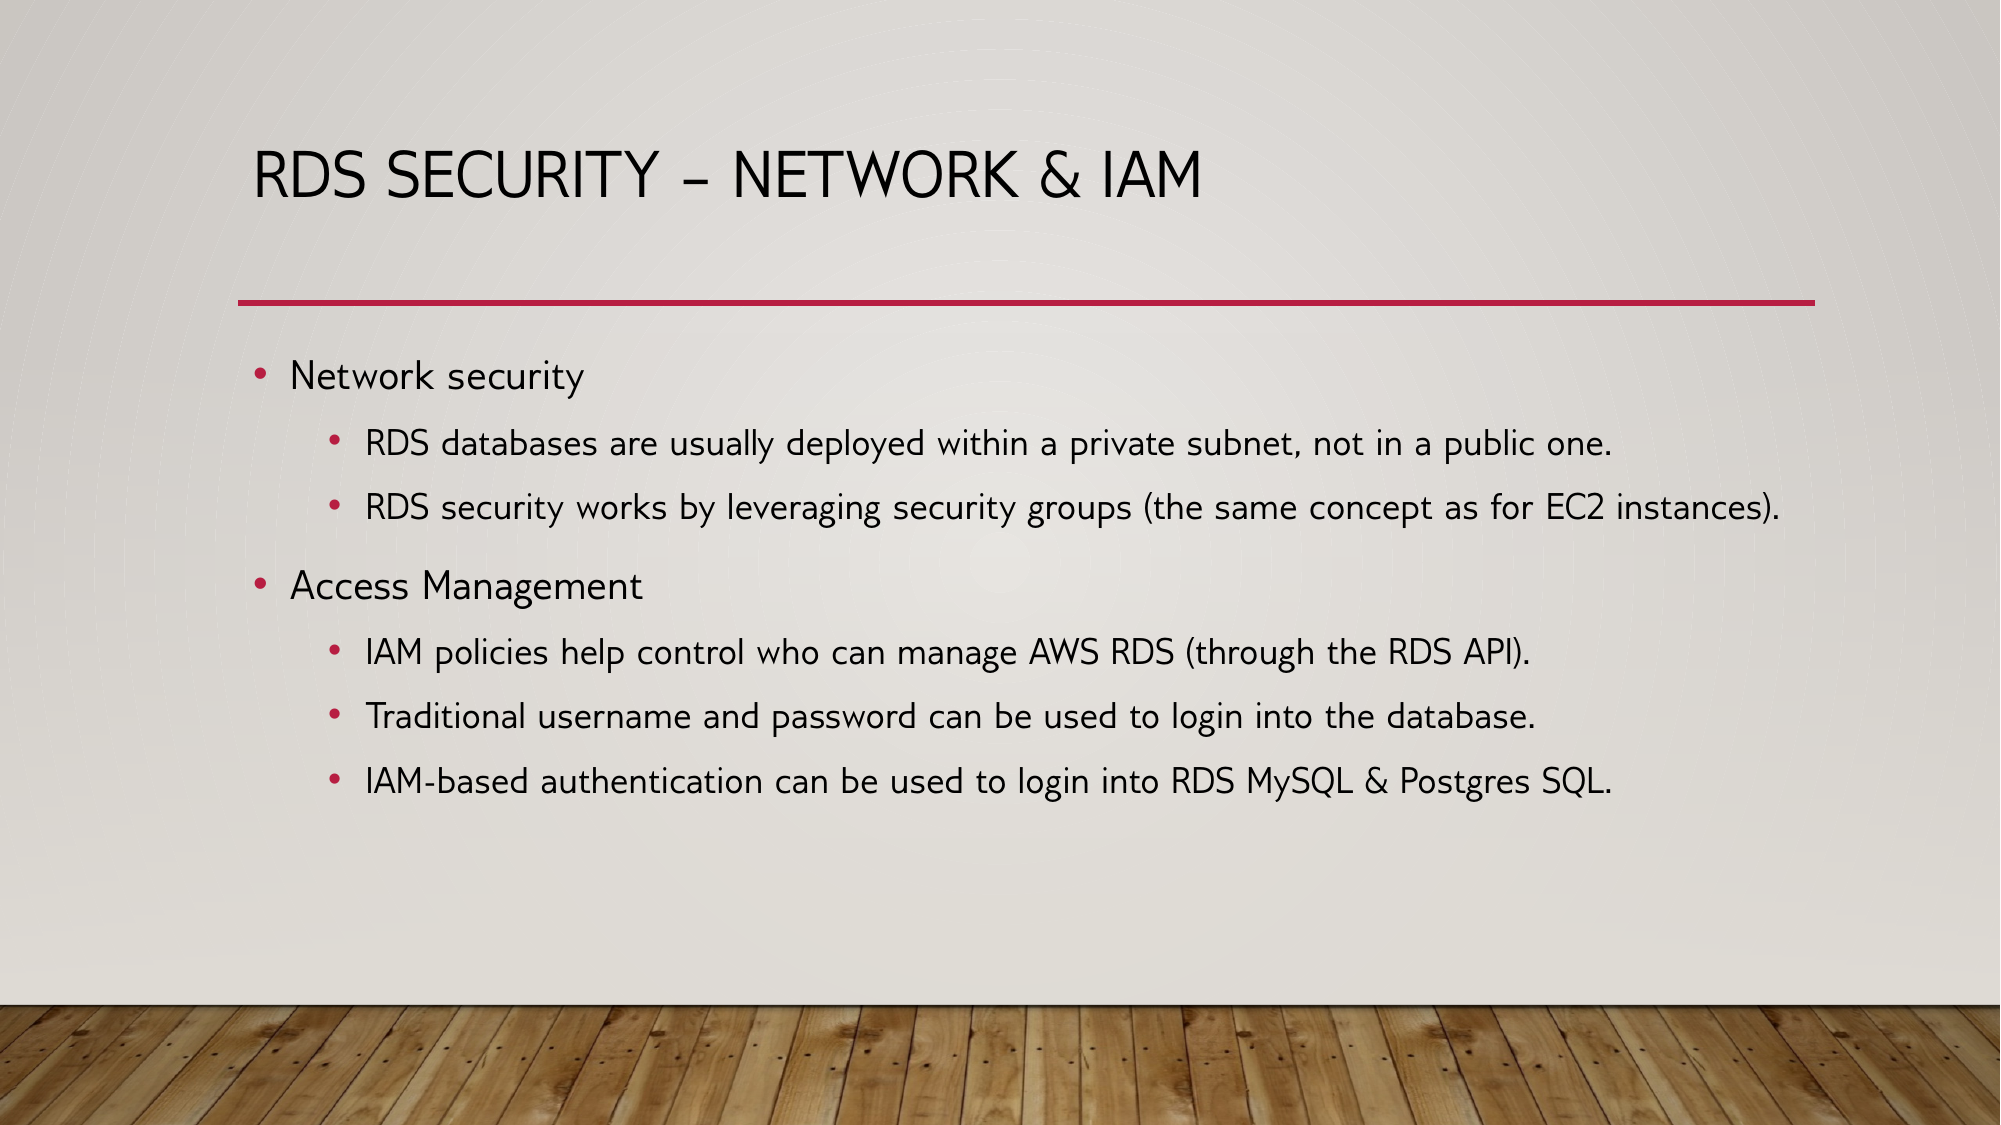

# Rds security – network & IAM
Network security
RDS databases are usually deployed within a private subnet, not in a public one.
RDS security works by leveraging security groups (the same concept as for EC2 instances).
Access Management
IAM policies help control who can manage AWS RDS (through the RDS API).
Traditional username and password can be used to login into the database.
IAM-based authentication can be used to login into RDS MySQL & Postgres SQL.